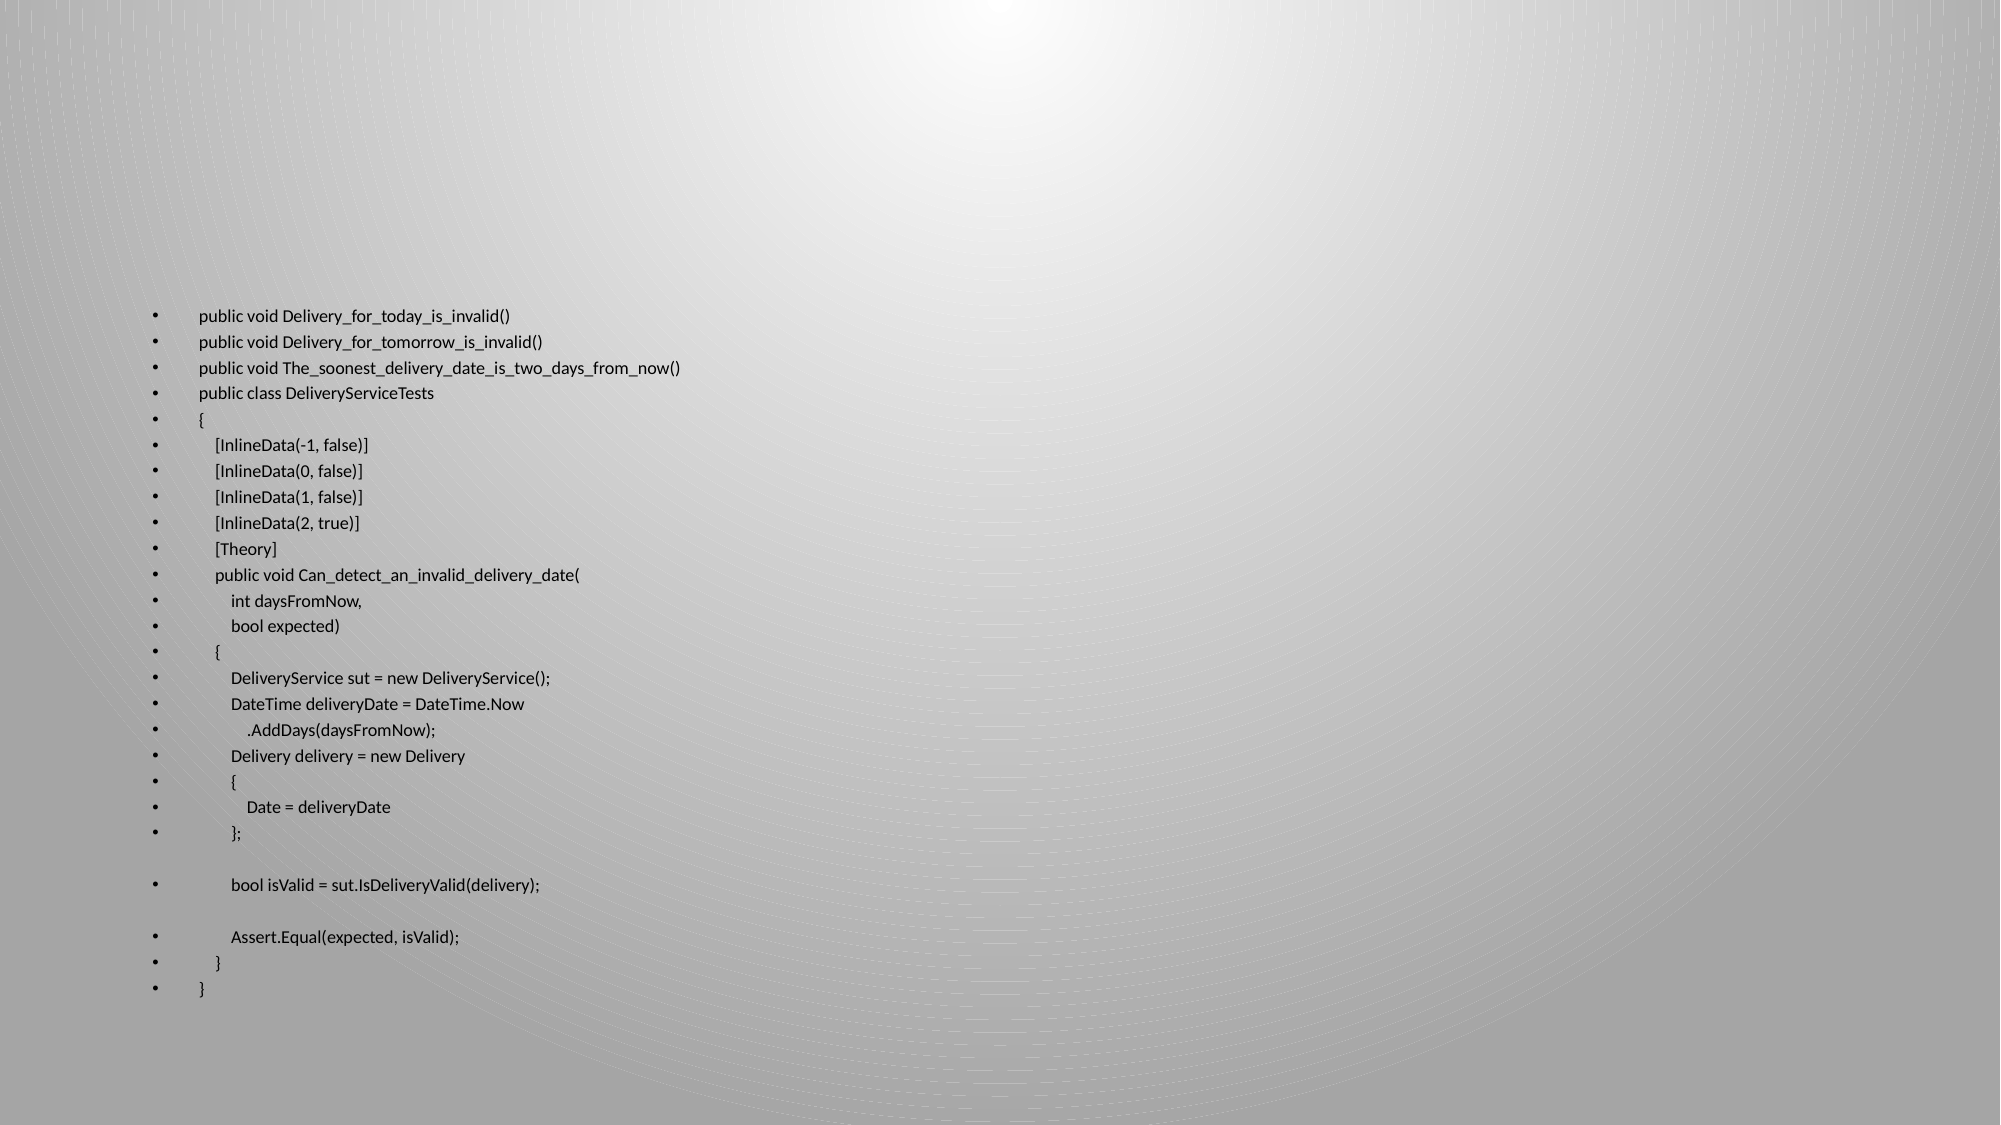

#
public void Delivery_for_today_is_invalid()
public void Delivery_for_tomorrow_is_invalid()
public void The_soonest_delivery_date_is_two_days_from_now()
public class DeliveryServiceTests
{
    [InlineData(-1, false)]
    [InlineData(0, false)]
    [InlineData(1, false)]
    [InlineData(2, true)]
    [Theory]
    public void Can_detect_an_invalid_delivery_date(
        int daysFromNow,
        bool expected)
    {
        DeliveryService sut = new DeliveryService();
        DateTime deliveryDate = DateTime.Now
            .AddDays(daysFromNow);
        Delivery delivery = new Delivery
        {
            Date = deliveryDate
        };

        bool isValid = sut.IsDeliveryValid(delivery);

        Assert.Equal(expected, isValid);
    }
}